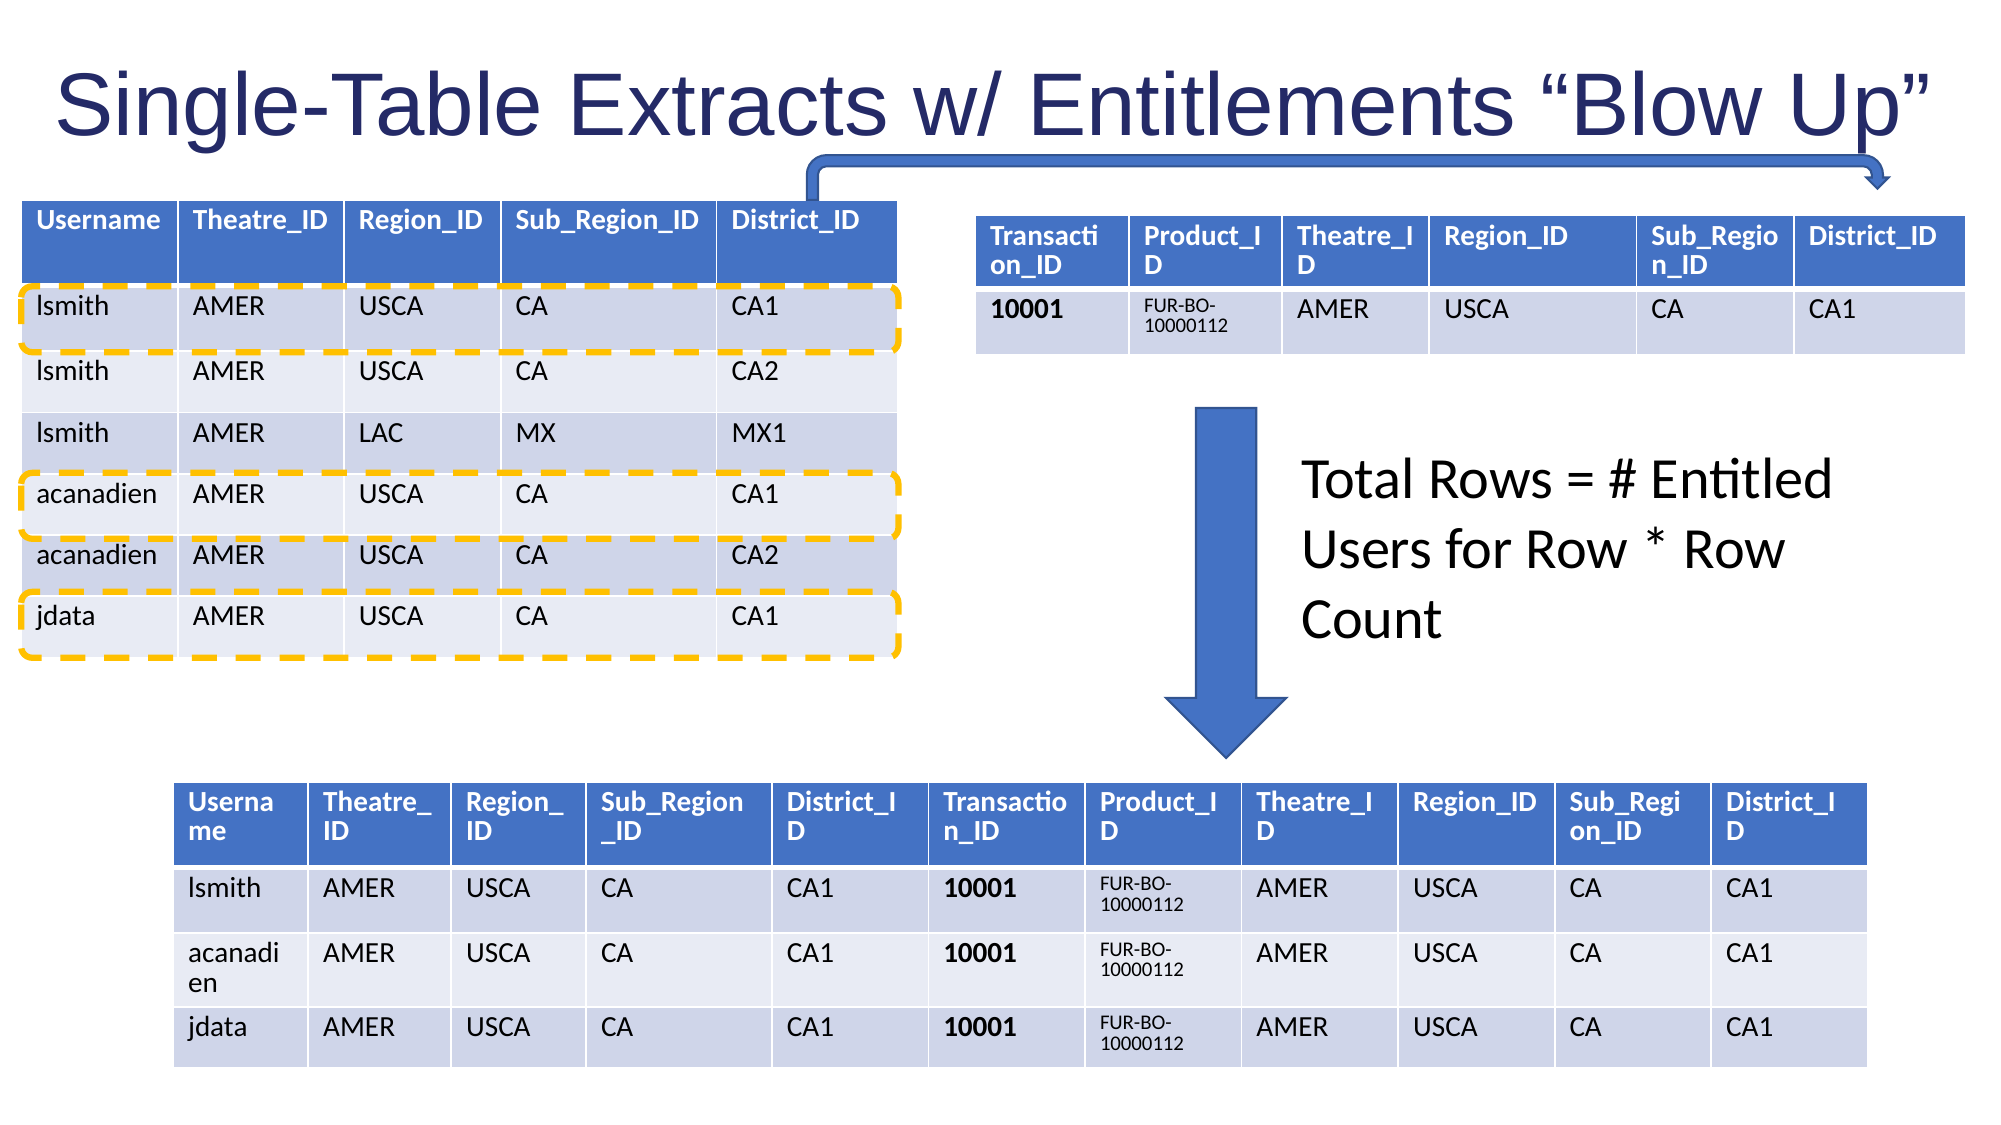

# Single-Table Extracts w/ Entitlements “Blow Up”

| Username | Theatre\_ID | Region\_ID | Sub\_Region\_ID | District\_ID |
| --- | --- | --- | --- | --- |
| lsmith | AMER | USCA | CA | CA1 |
| lsmith | AMER | USCA | CA | CA2 |
| lsmith | AMER | LAC | MX | MX1 |
| acanadien | AMER | USCA | CA | CA1 |
| acanadien | AMER | USCA | CA | CA2 |
| jdata | AMER | USCA | CA | CA1 |
| Transaction\_ID | Product\_ID | Theatre\_ID | Region\_ID | Sub\_Region\_ID | District\_ID |
| --- | --- | --- | --- | --- | --- |
| 10001 | FUR-BO-10000112 | AMER | USCA | CA | CA1 |

Total Rows = # Entitled Users for Row * Row Count

| Username | Theatre\_ID | Region\_ID | Sub\_Region\_ID | District\_ID | Transaction\_ID | Product\_ID | Theatre\_ID | Region\_ID | Sub\_Region\_ID | District\_ID |
| --- | --- | --- | --- | --- | --- | --- | --- | --- | --- | --- |
| lsmith | AMER | USCA | CA | CA1 | 10001 | FUR-BO-10000112 | AMER | USCA | CA | CA1 |
| acanadien | AMER | USCA | CA | CA1 | 10001 | FUR-BO-10000112 | AMER | USCA | CA | CA1 |
| jdata | AMER | USCA | CA | CA1 | 10001 | FUR-BO-10000112 | AMER | USCA | CA | CA1 |